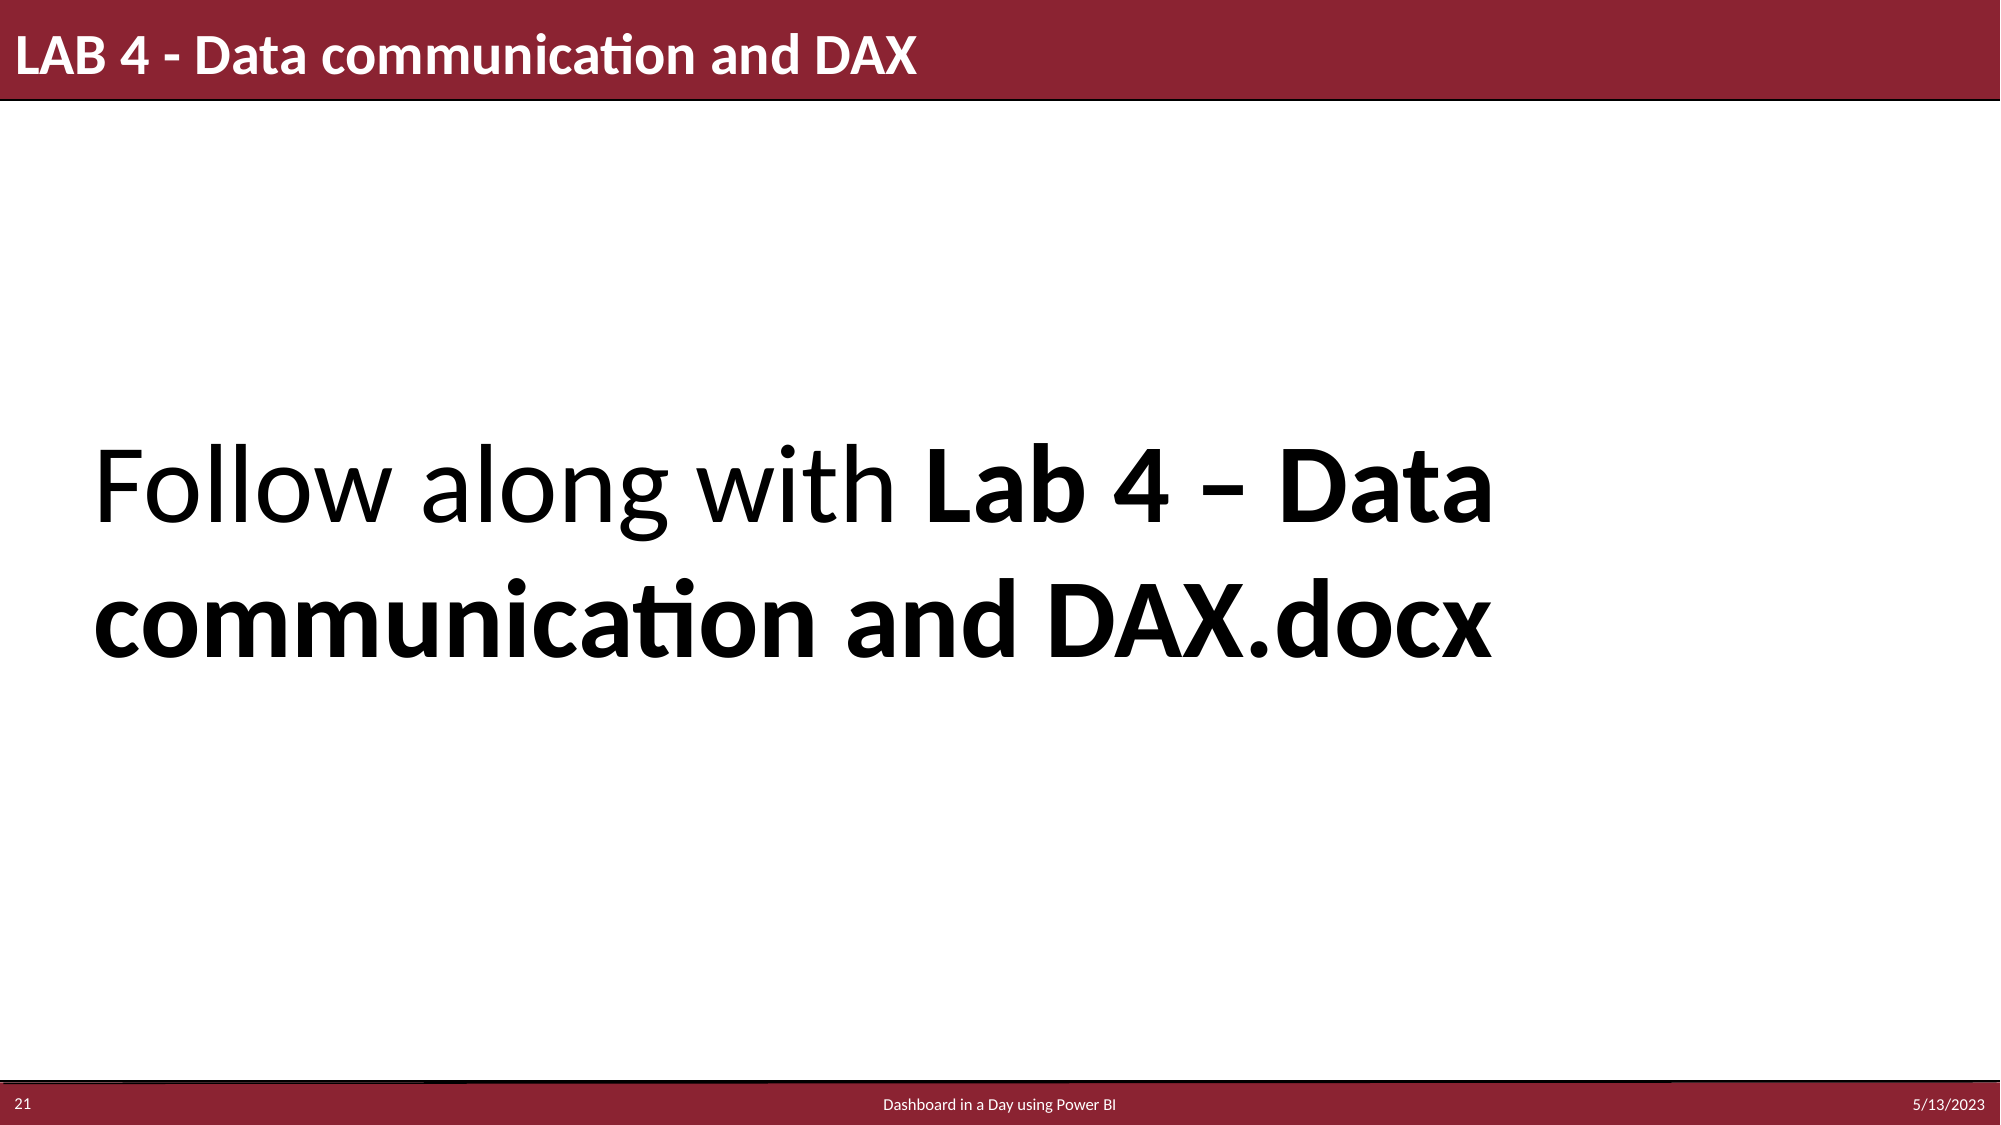

# LAB 4 - Data communication and DAX
Follow along with Lab 4 – Data communication and DAX.docx

5/13/2023
21